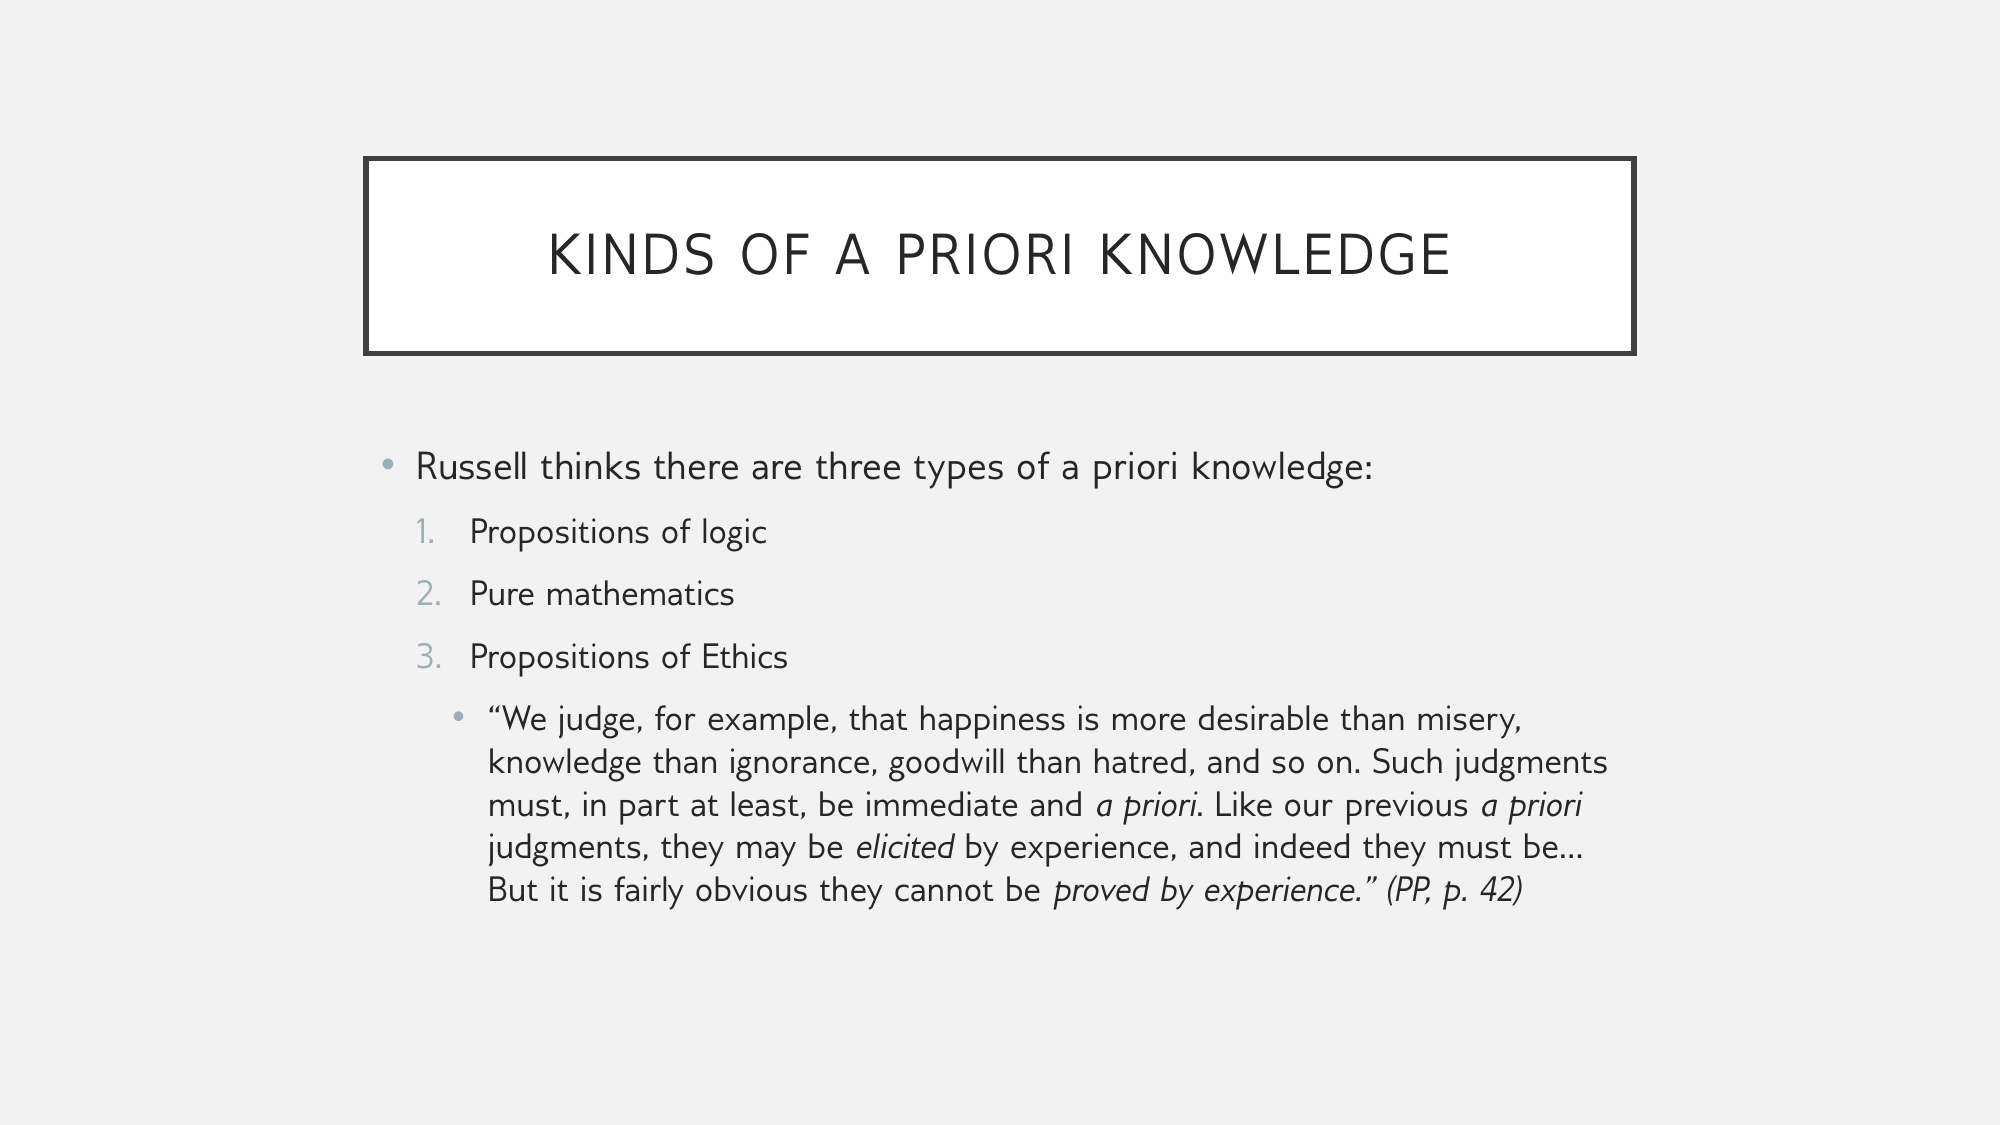

# Kinds of a priori knowledge
Russell thinks there are three types of a priori knowledge:
Propositions of logic
Pure mathematics
Propositions of Ethics
“We judge, for example, that happiness is more desirable than misery, knowledge than ignorance, goodwill than hatred, and so on. Such judgments must, in part at least, be immediate and a priori. Like our previous a priori judgments, they may be elicited by experience, and indeed they must be…But it is fairly obvious they cannot be proved by experience.” (PP, p. 42)